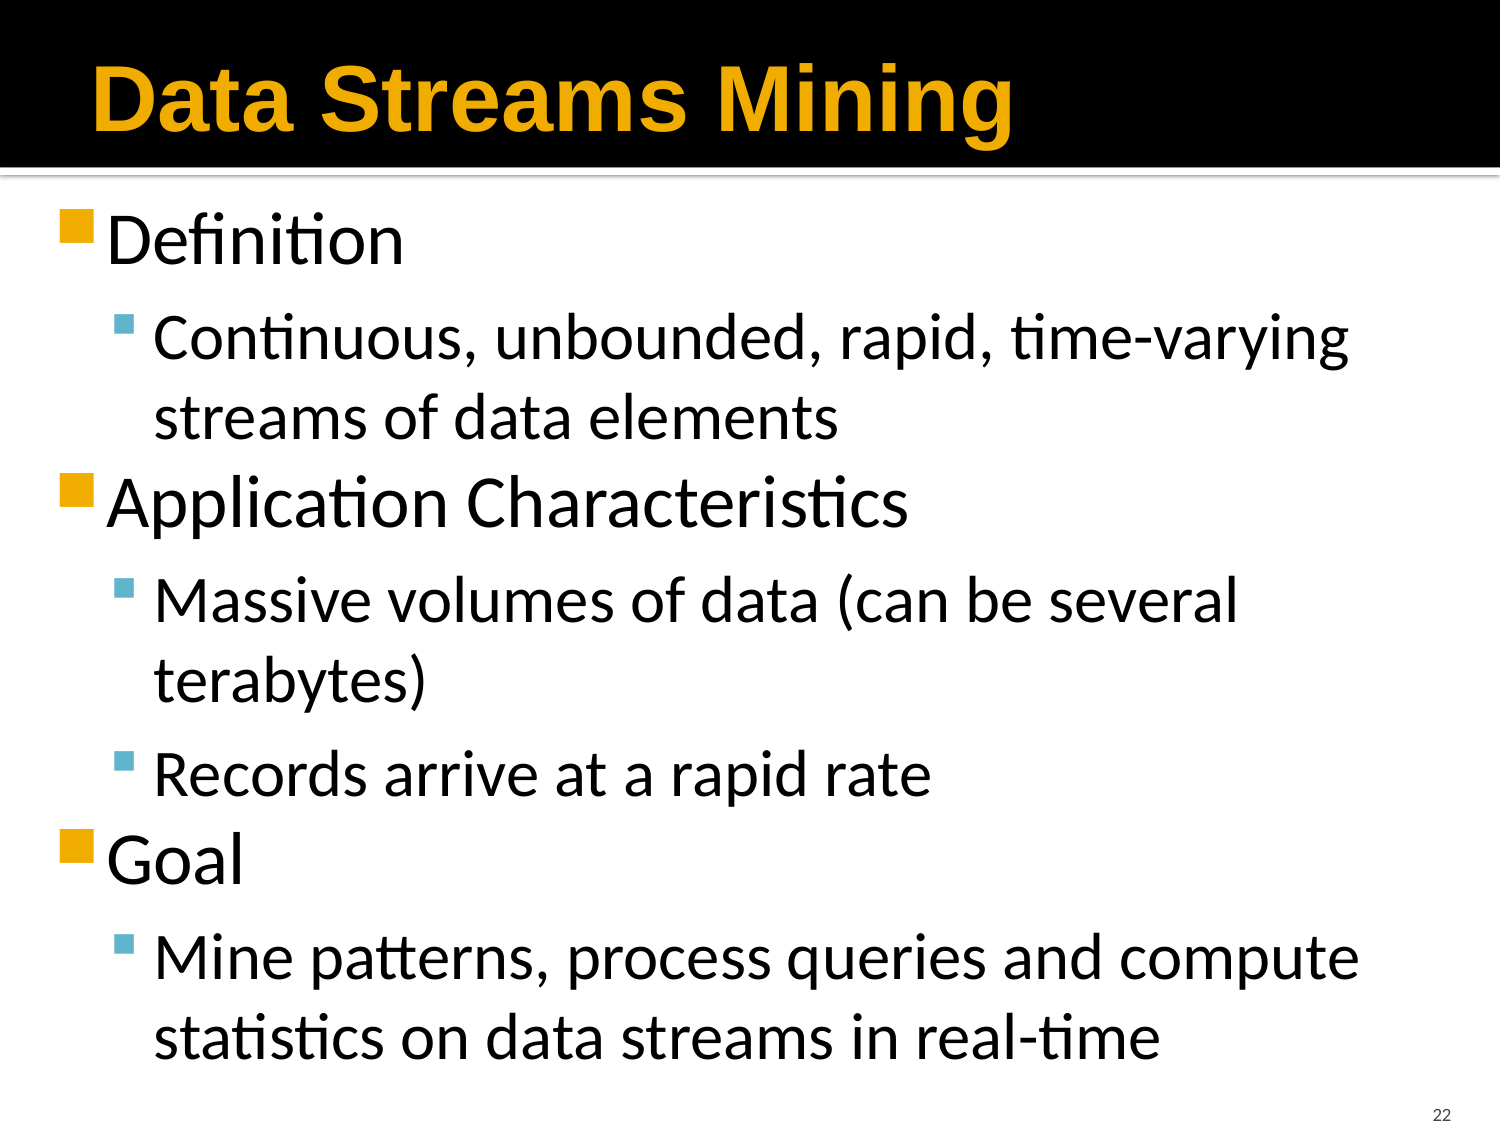

# Data Streams Mining
Definition
Continuous, unbounded, rapid, time-varying streams of data elements
Application Characteristics
Massive volumes of data (can be several terabytes)
Records arrive at a rapid rate
Goal
Mine patterns, process queries and compute statistics on data streams in real-time
22